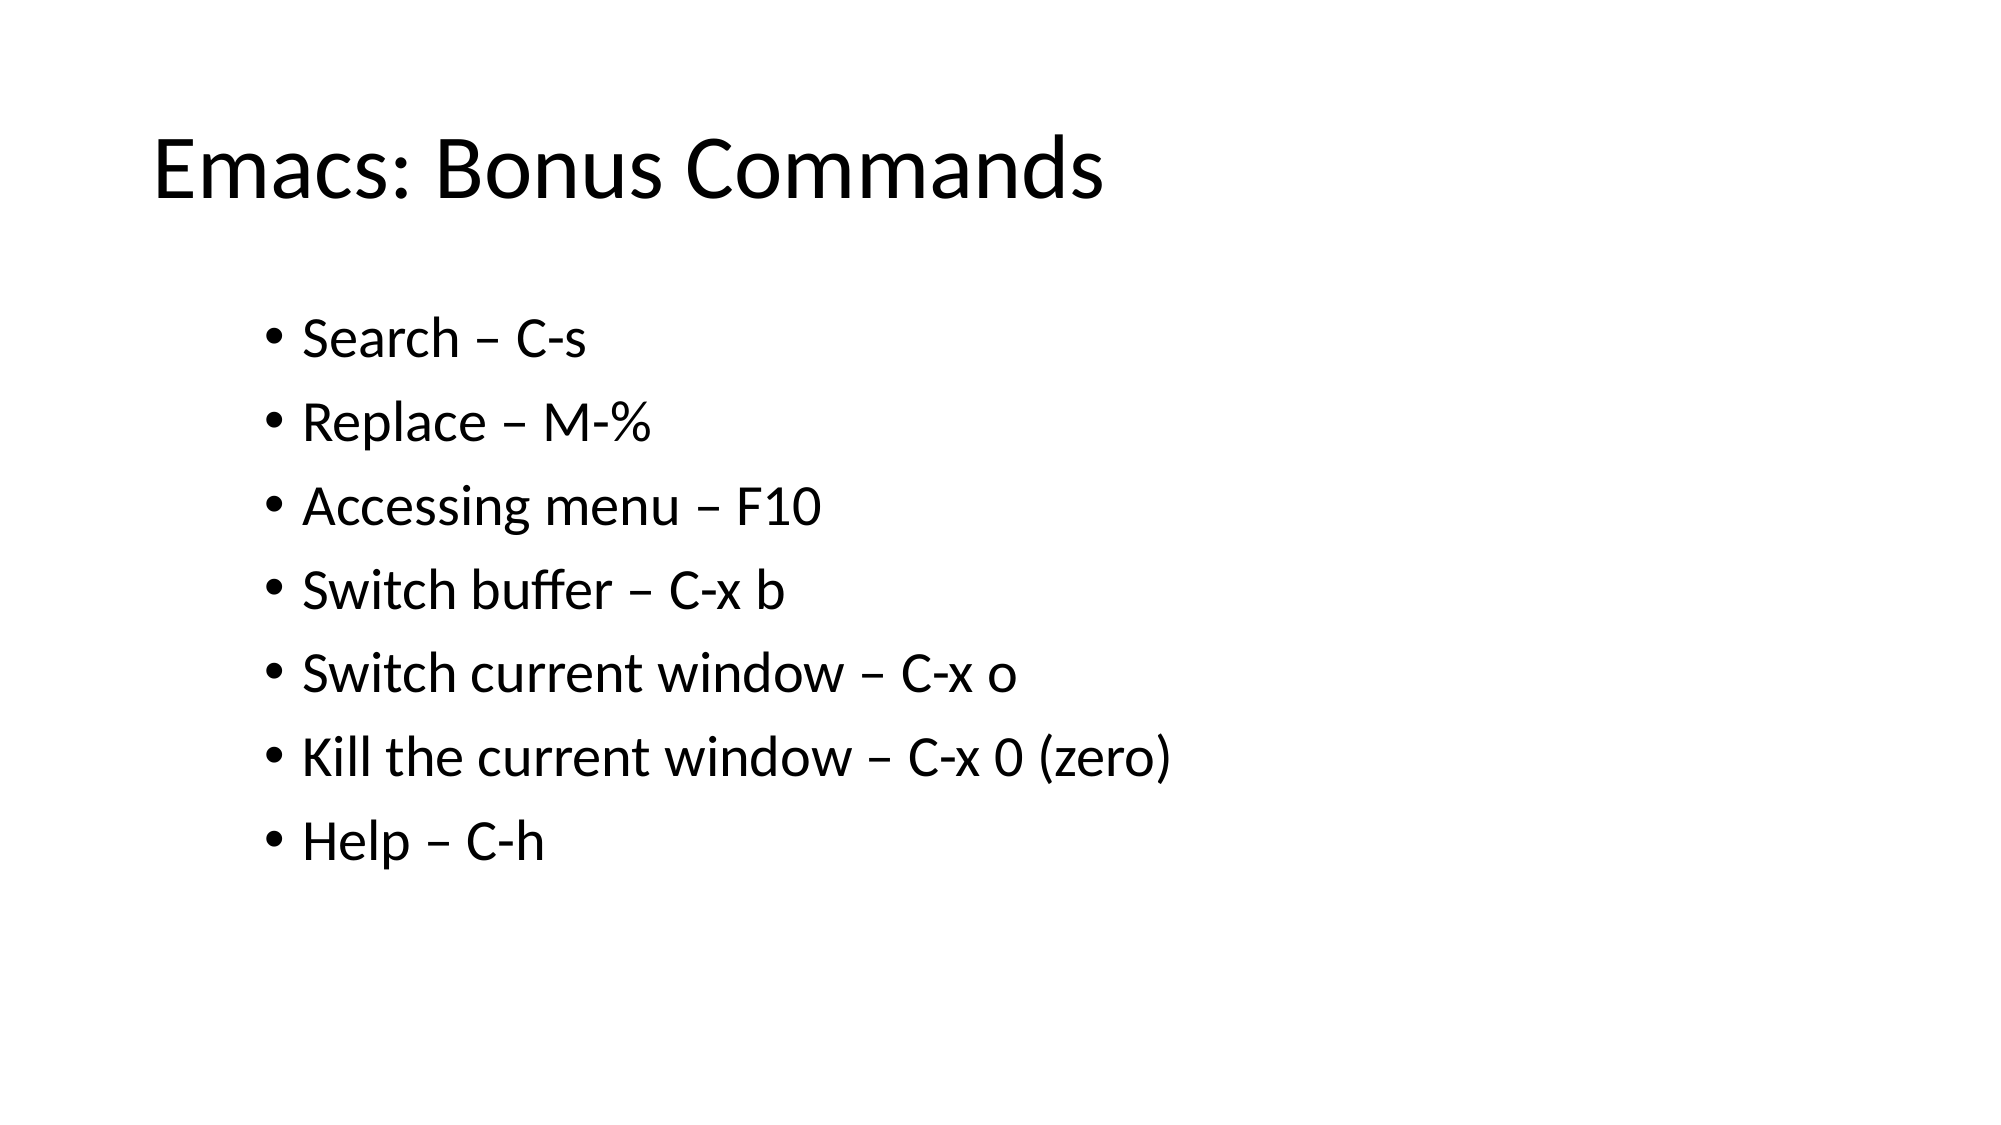

# Emacs: Bonus Commands
Search – C-s
Replace – M-%
Accessing menu – F10
Switch buffer – C-x b
Switch current window – C-x o
Kill the current window – C-x 0 (zero)
Help – C-h